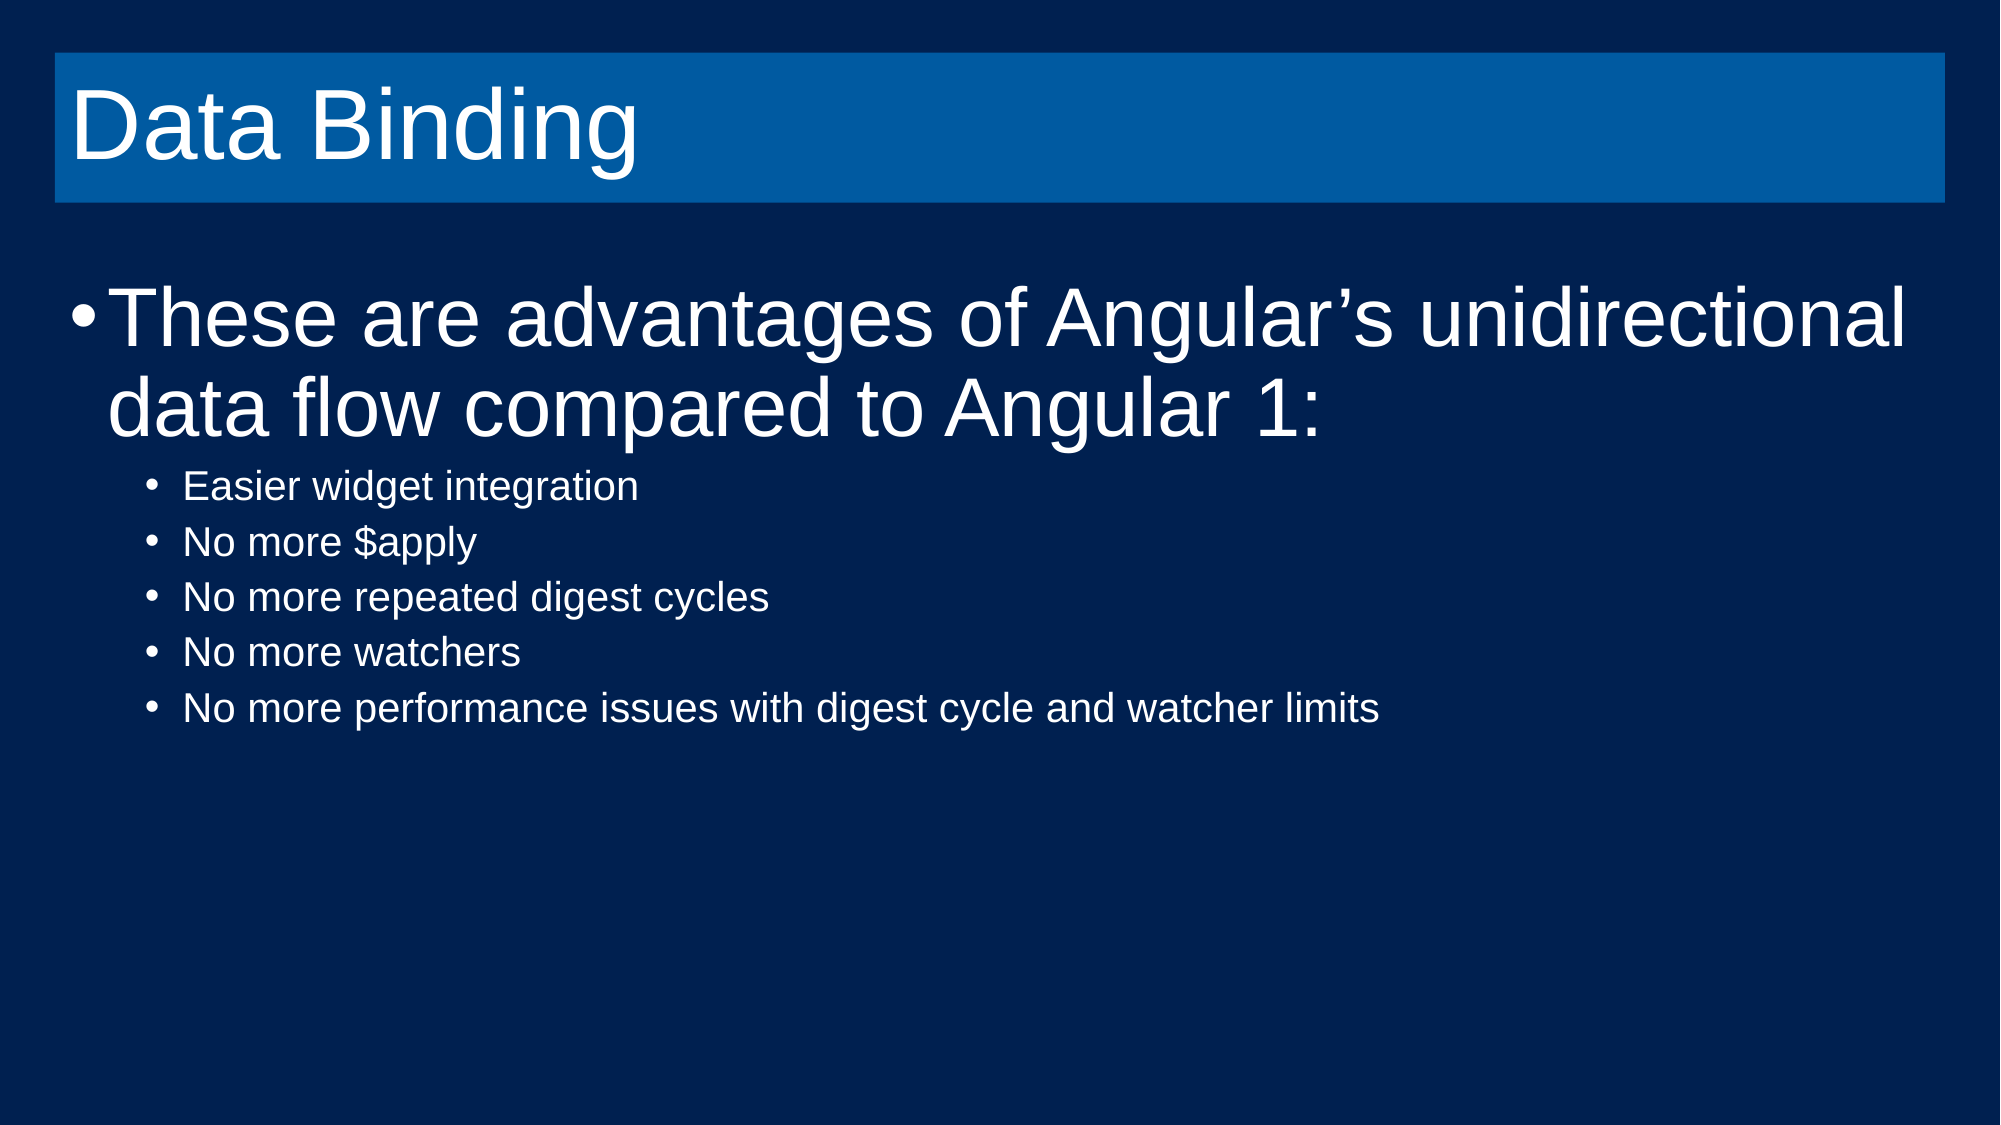

# Data Binding
These are advantages of Angular’s unidirectional data flow compared to Angular 1:
Easier widget integration
No more $apply
No more repeated digest cycles
No more watchers
No more performance issues with digest cycle and watcher limits